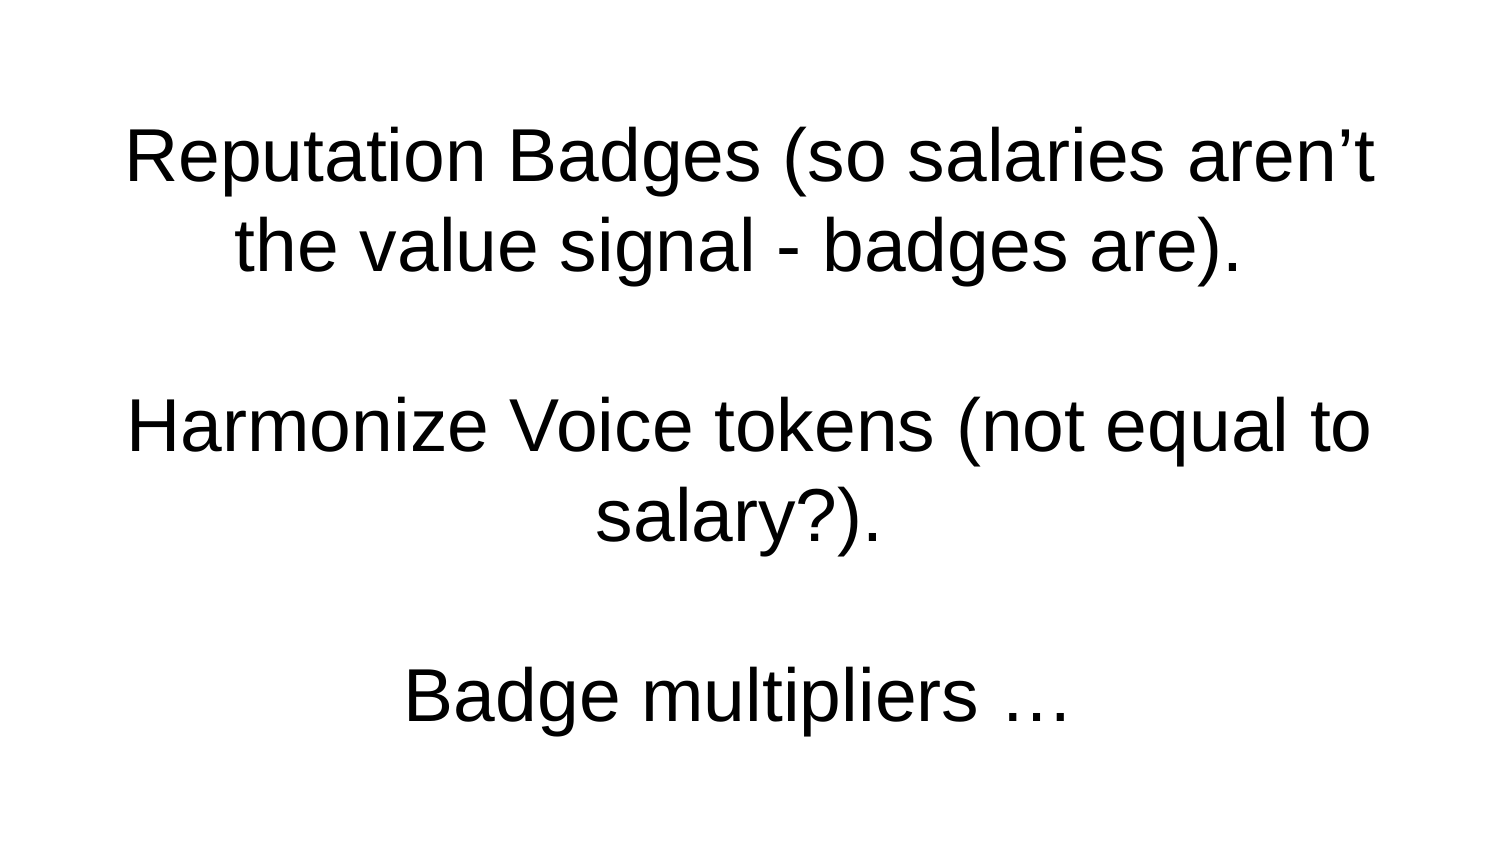

# Reputation Badges (so salaries aren’t the value signal - badges are). Harmonize Voice tokens (not equal to salary?). Badge multipliers …